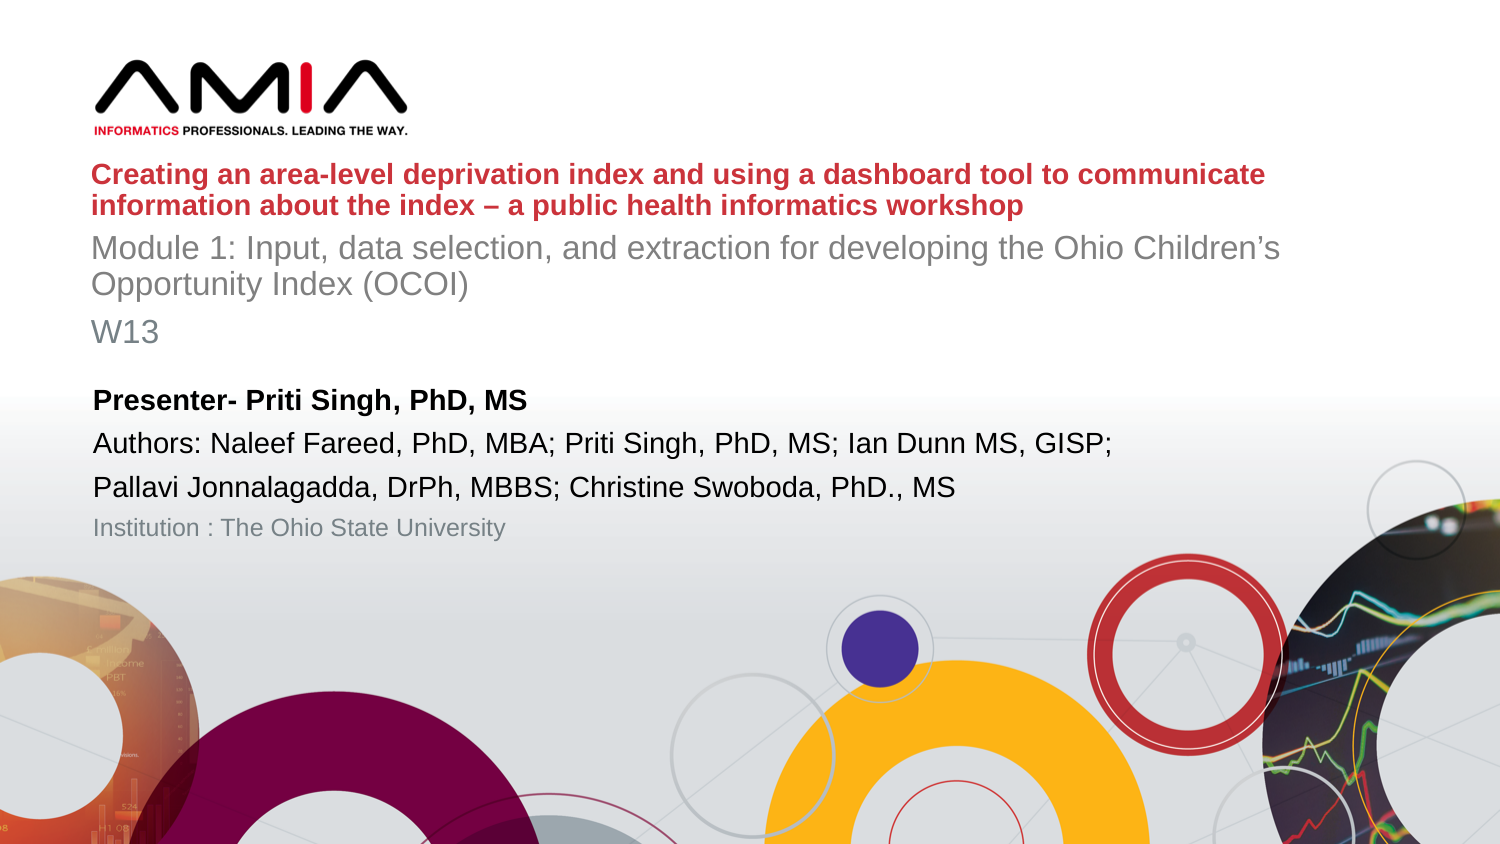

Creating an area-level deprivation index and using a dashboard tool to communicate information about the index – a public health informatics workshop
Module 1: Input, data selection, and extraction for developing the Ohio Children’s Opportunity Index (OCOI)
W13
Presenter- Priti Singh	, PhD, MS
Authors: Naleef Fareed, PhD, MBA; Priti Singh, PhD, MS; Ian Dunn MS, GISP;
Pallavi Jonnalagadda, DrPh, MBBS; Christine Swoboda, PhD., MS
Institution : The Ohio State University